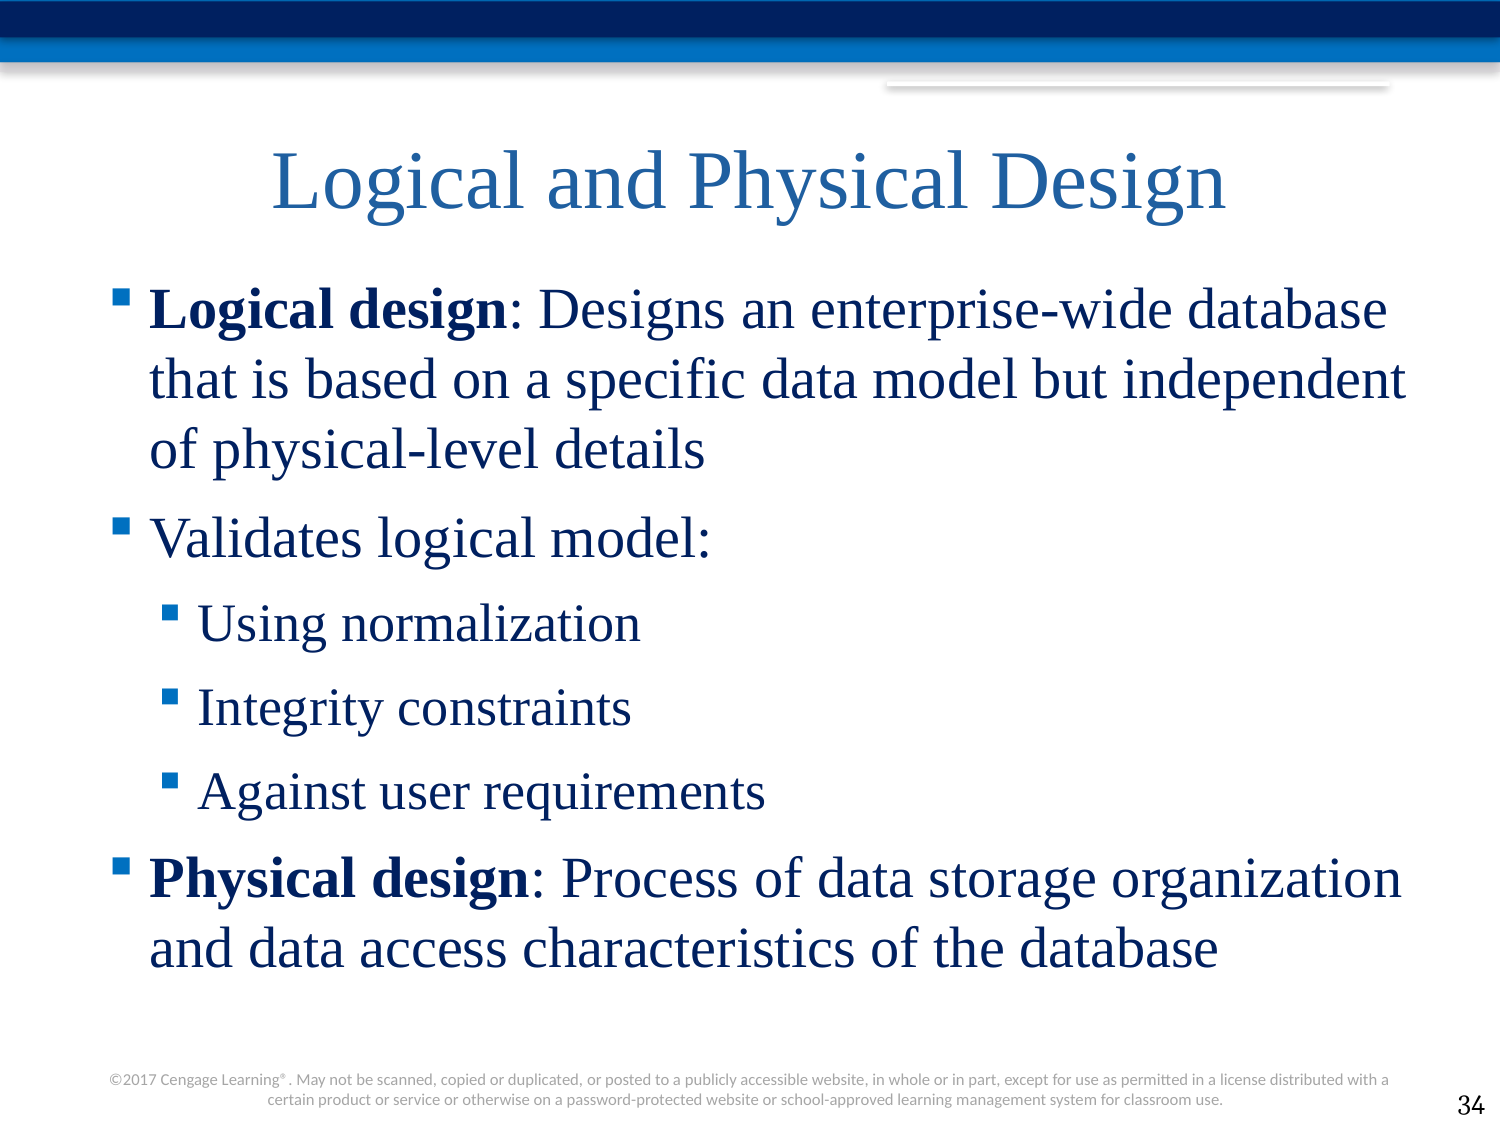

# Logical and Physical Design
Logical design: Designs an enterprise-wide database that is based on a specific data model but independent of physical-level details
Validates logical model:
Using normalization
Integrity constraints
Against user requirements
Physical design: Process of data storage organization and data access characteristics of the database
34